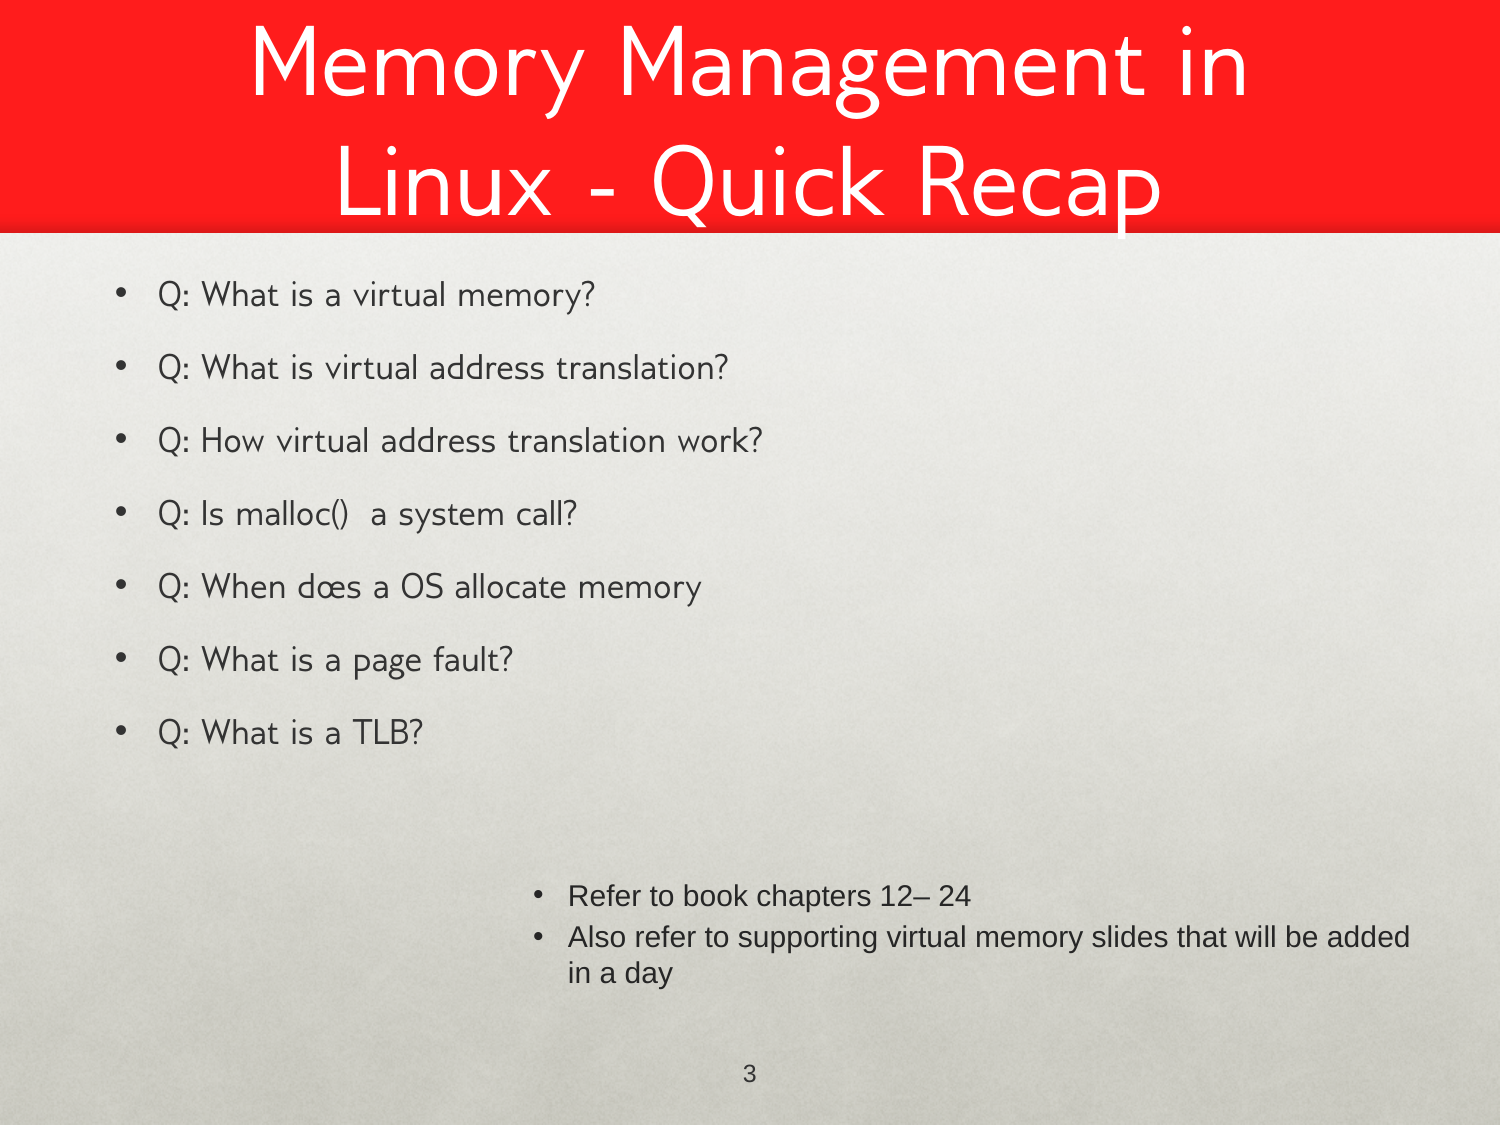

# Memory Management in Linux - Quick Recap
Q: What is a virtual memory?
Q: What is virtual address translation?
Q: How virtual address translation work?
Q: Is malloc()  a system call?
Q: When does a OS allocate memory
Q: What is a page fault?
Q: What is a TLB?

Refer to book chapters 12– 24
Also refer to supporting virtual memory slides that will be added in a day
3